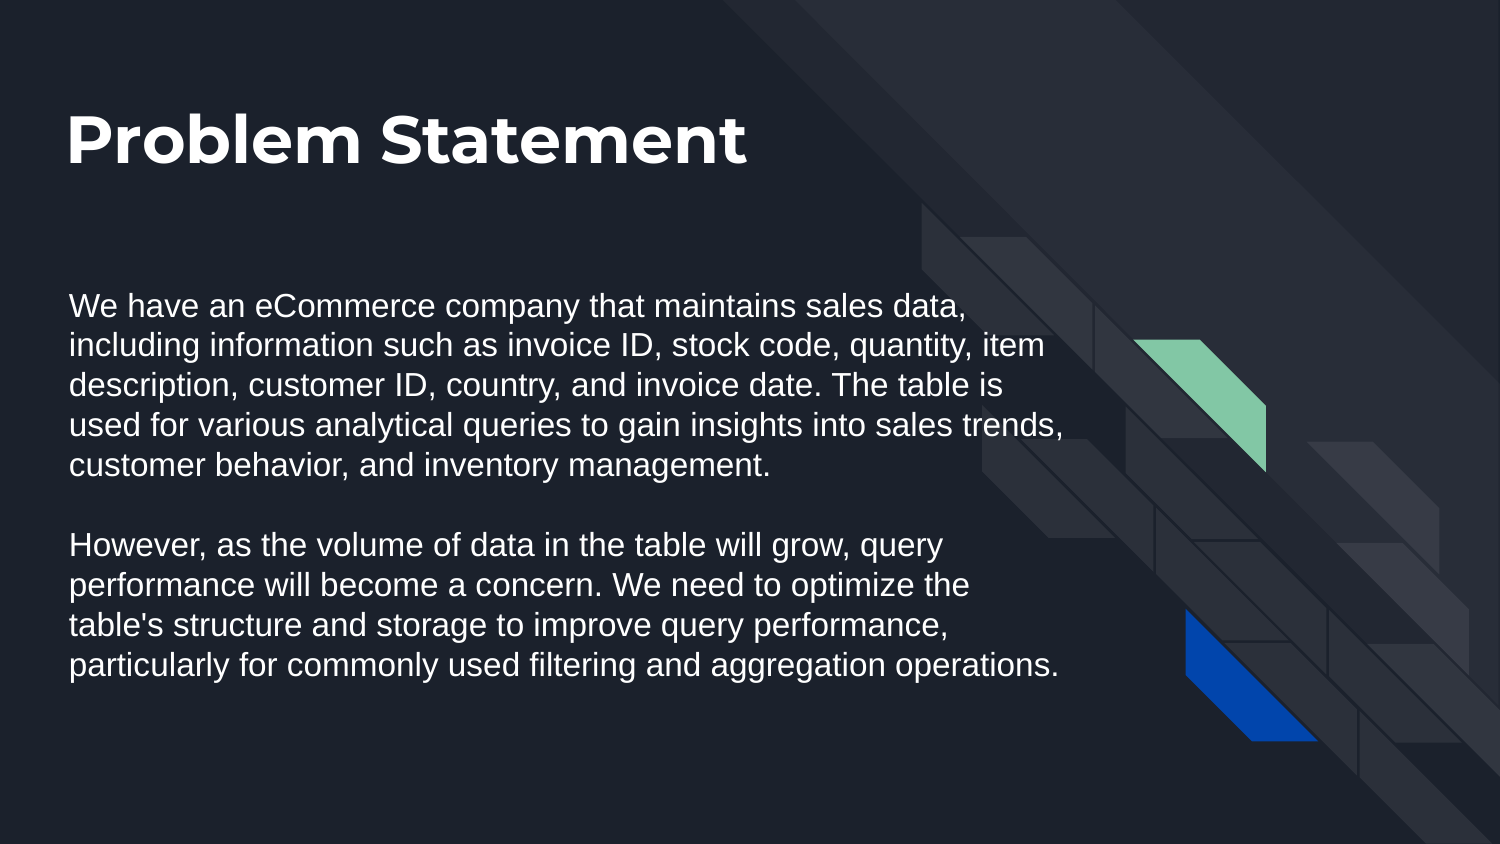

Problem Statement
We have an eCommerce company that maintains sales data, including information such as invoice ID, stock code, quantity, item description, customer ID, country, and invoice date. The table is used for various analytical queries to gain insights into sales trends, customer behavior, and inventory management.

However, as the volume of data in the table will grow, query performance will become a concern. We need to optimize the table's structure and storage to improve query performance, particularly for commonly used filtering and aggregation operations.